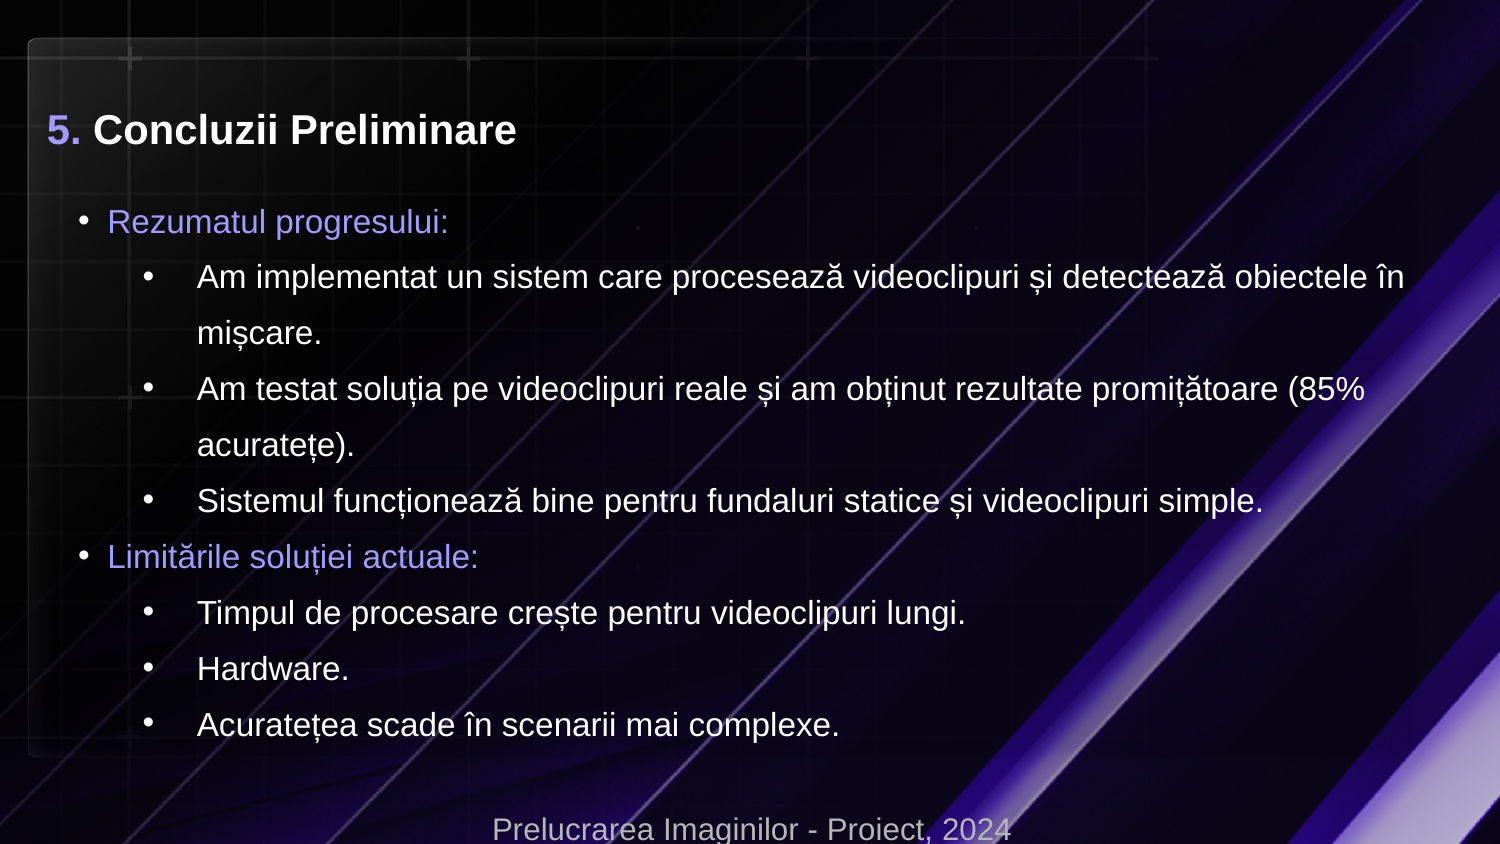

5. Concluzii Preliminare
Rezumatul progresului:
Am implementat un sistem care procesează videoclipuri și detectează obiectele în mișcare.
Am testat soluția pe videoclipuri reale și am obținut rezultate promițătoare (85% acuratețe).
Sistemul funcționează bine pentru fundaluri statice și videoclipuri simple.
Limitările soluției actuale:
Timpul de procesare crește pentru videoclipuri lungi.
Hardware.
Acuratețea scade în scenarii mai complexe.
Prelucrarea Imaginilor - Proiect, 2024